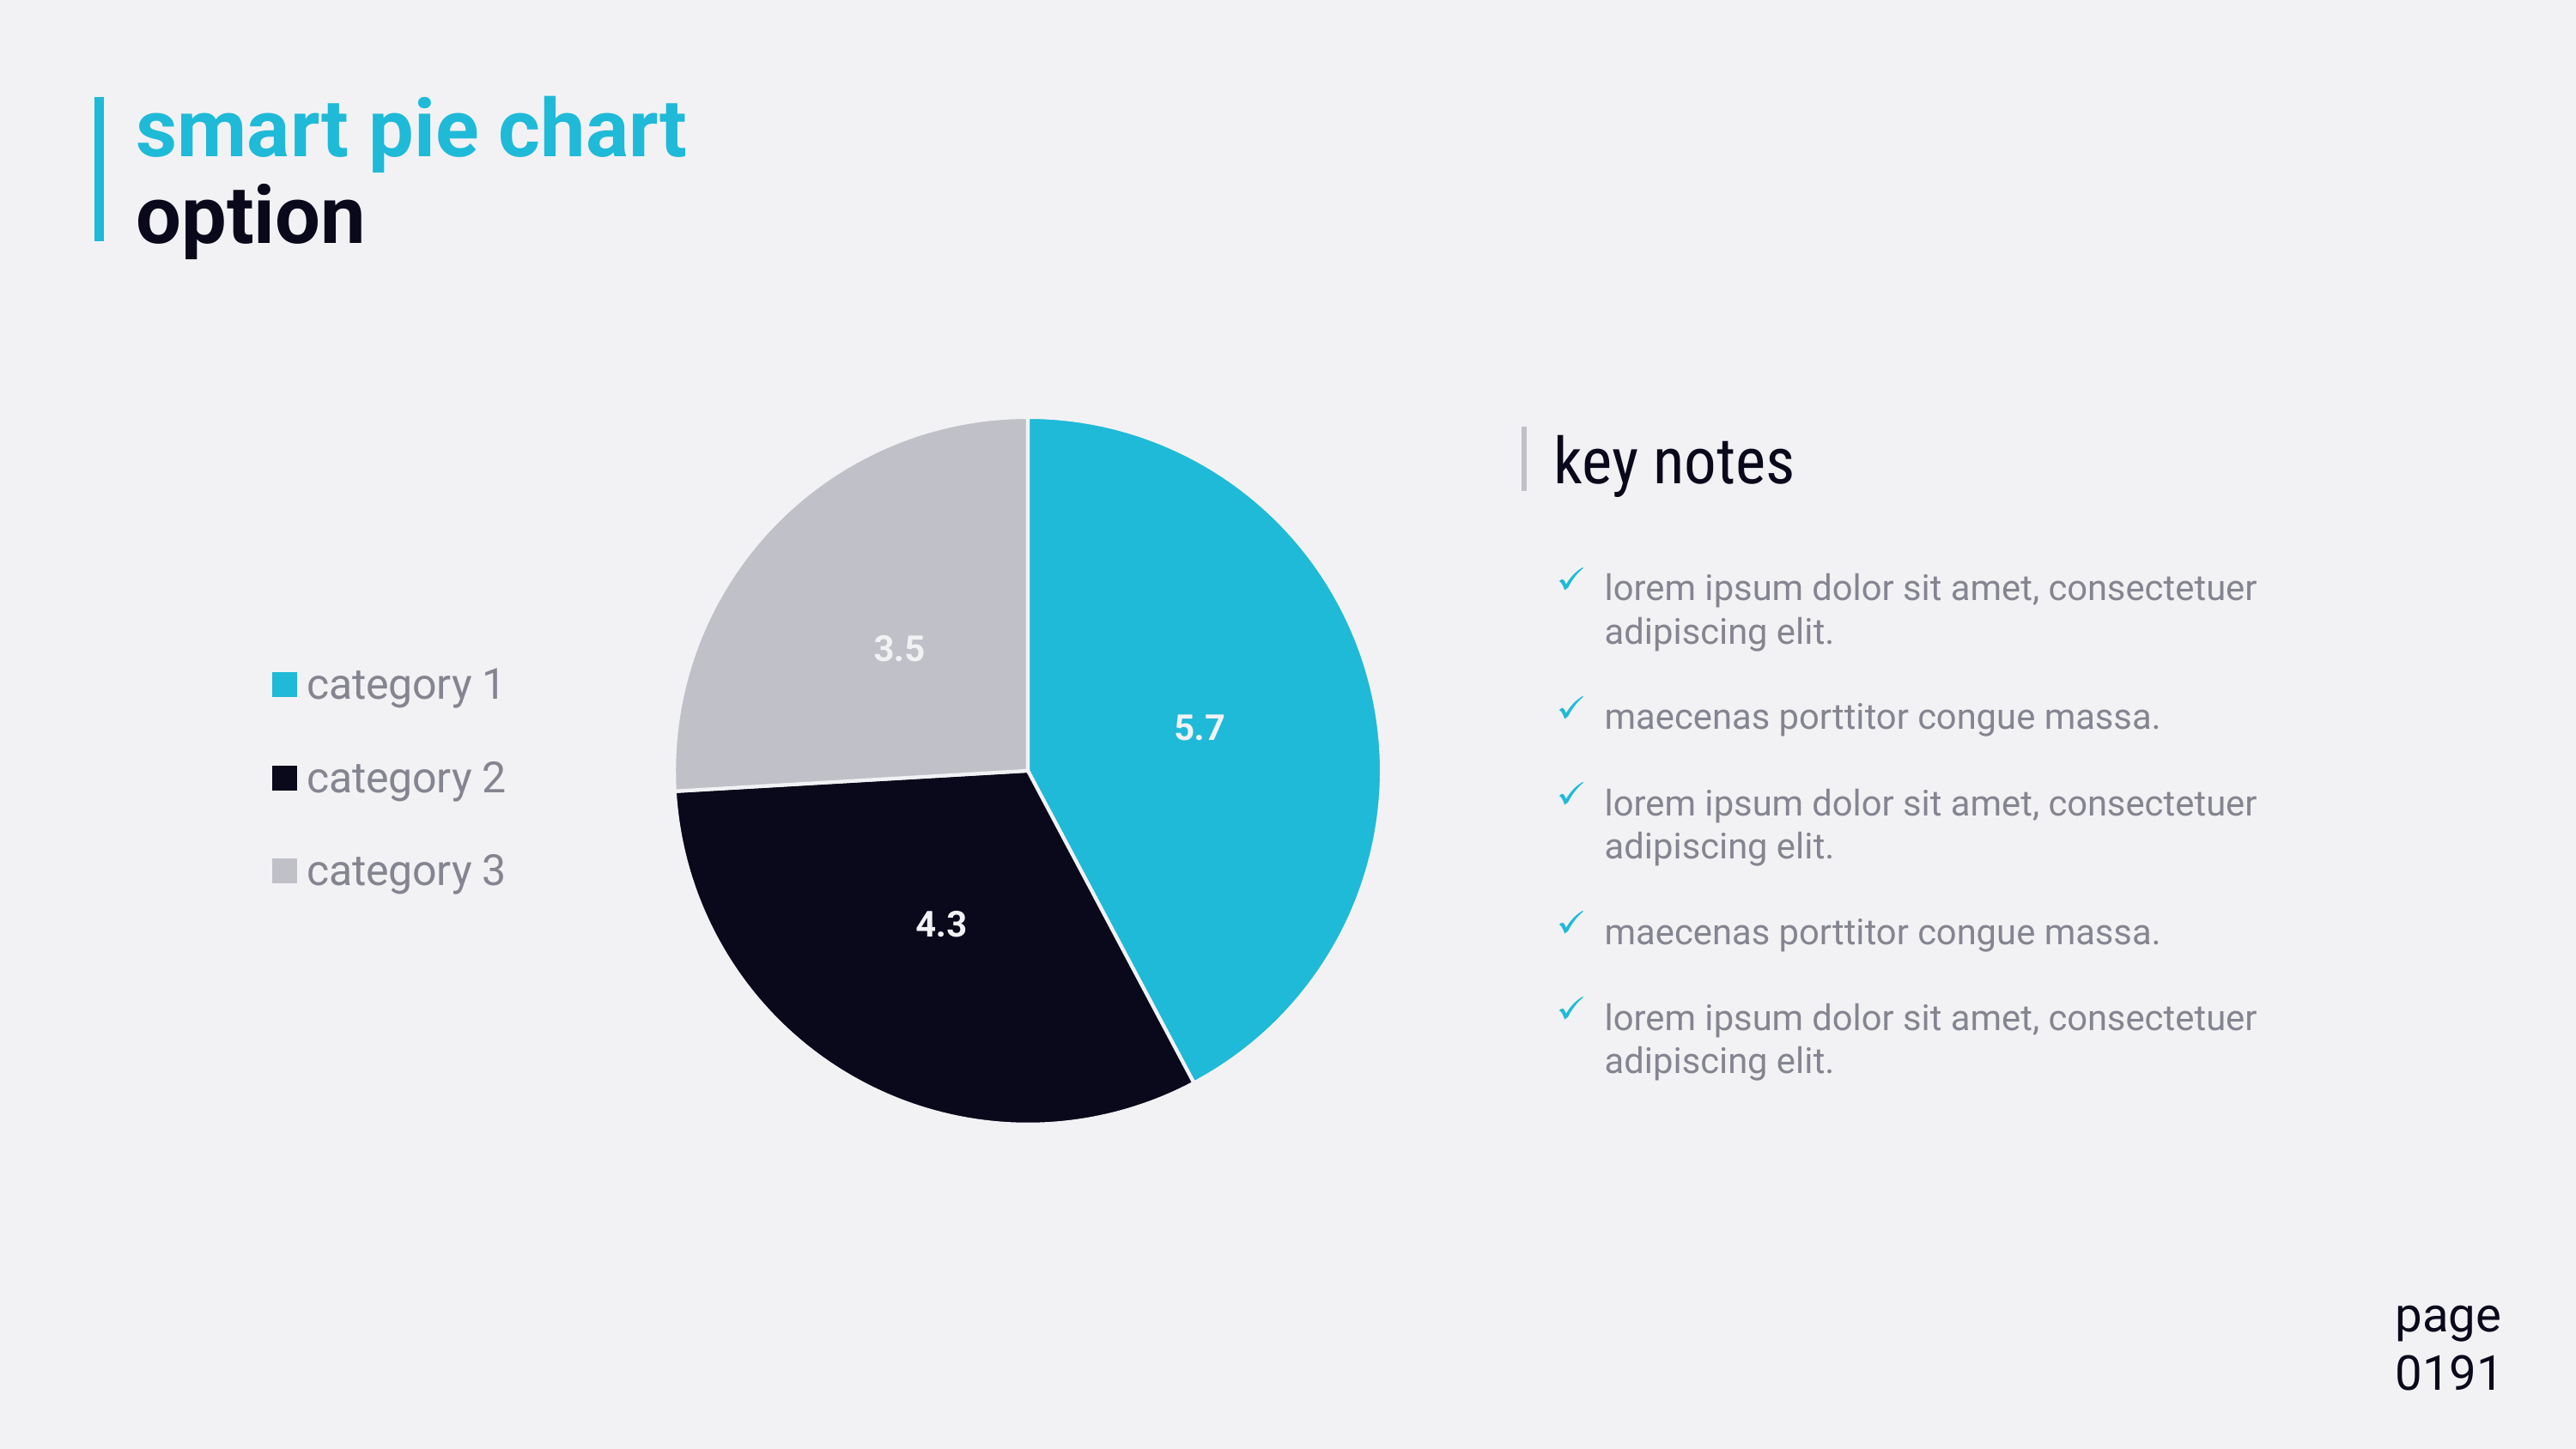

# smart pie chart option

### Chart

| Category | Sales |
|---|---|
| category 1 | 5.7 |
| category 2 | 4.3 |
| category 3 | 3.5 |
key notes
lorem ipsum dolor sit amet, consectetuer adipiscing elit.

maecenas porttitor congue massa.

lorem ipsum dolor sit amet, consectetuer adipiscing elit.

maecenas porttitor congue massa.

lorem ipsum dolor sit amet, consectetuer adipiscing elit.
page
0191